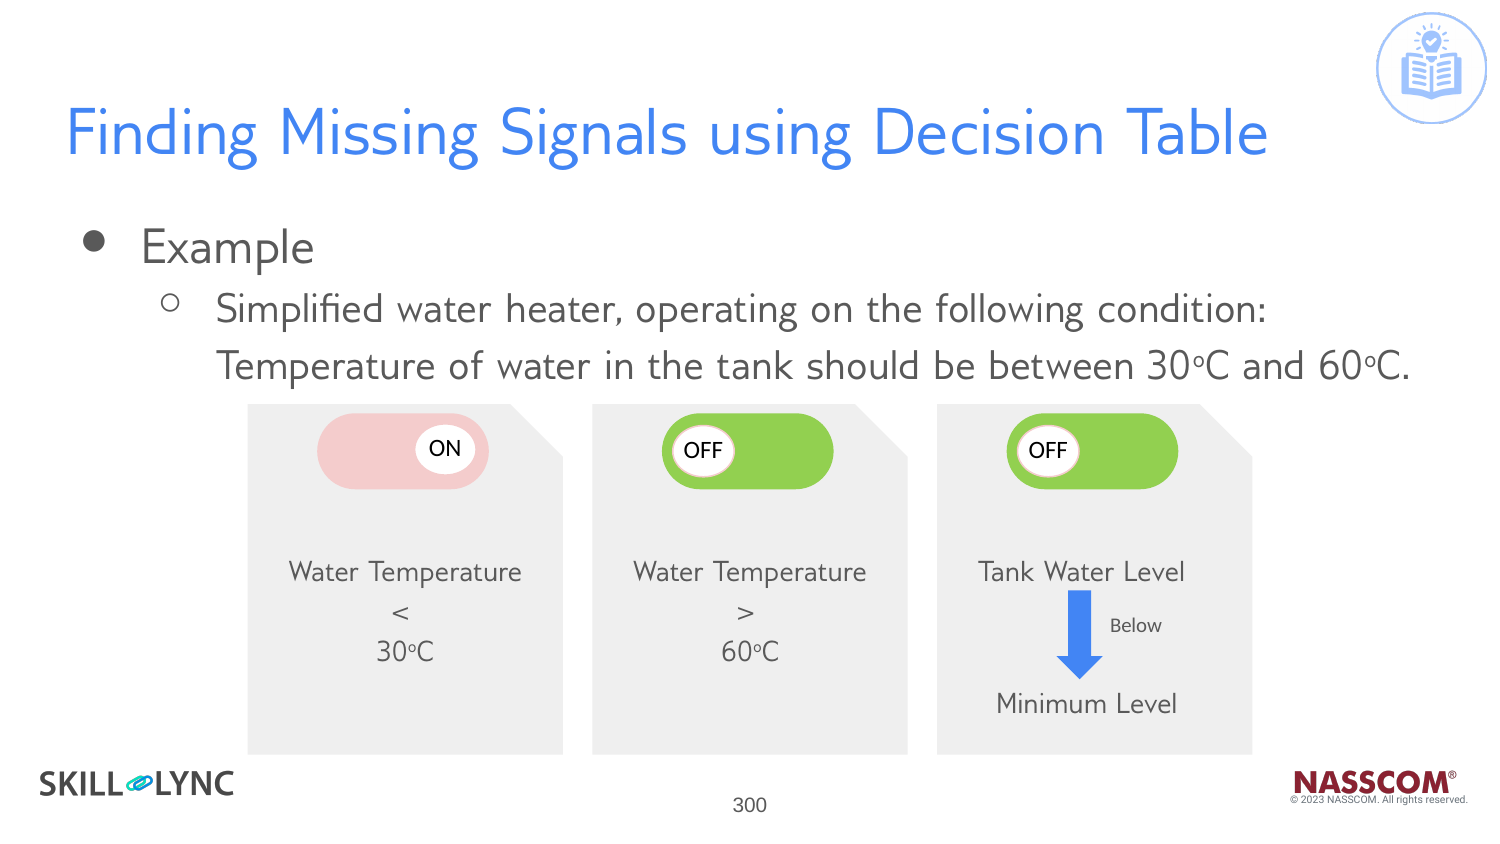

# Finding Missing Signals using Decision Table
Example
Simplified water heater, operating on the following condition: Temperature of water in the tank should be between 30oC and 60oC.

   Water Temperature
   <
   30oC

ON

    Water Temperature
   >
   60oC

OFF

 Tank Water Level

OFF
Below

Minimum Level
300